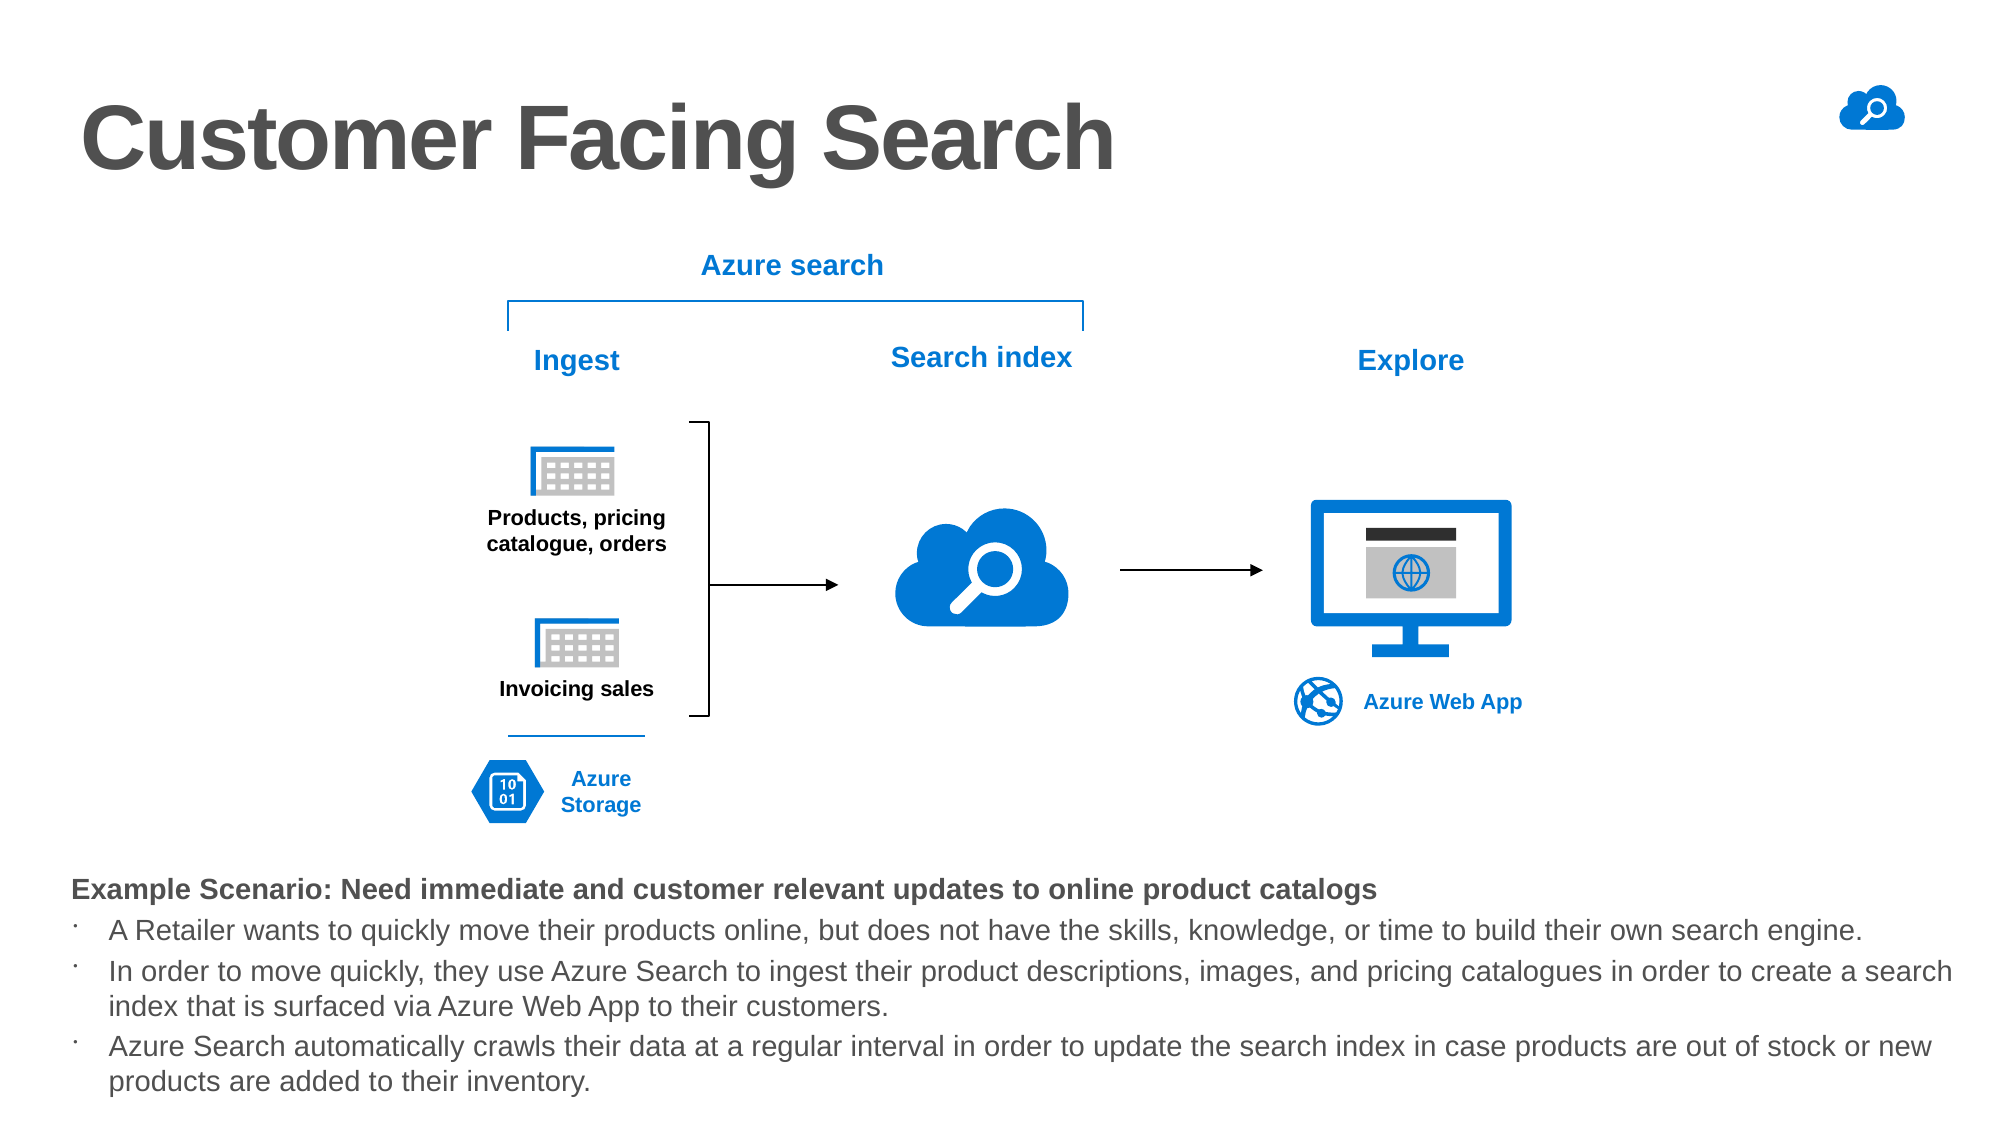

Customer Facing Search

Azure search
Search index
Ingest
Explore

Products, pricing catalogue, orders

Invoicing sales

Azure Web App
Azure Storage

Example Scenario: Need immediate and customer relevant updates to online product catalogs
A Retailer wants to quickly move their products online, but does not have the skills, knowledge, or time to build their own search engine.
In order to move quickly, they use Azure Search to ingest their product descriptions, images, and pricing catalogues in order to create a search index that is surfaced via Azure Web App to their customers.
Azure Search automatically crawls their data at a regular interval in order to update the search index in case products are out of stock or new products are added to their inventory.